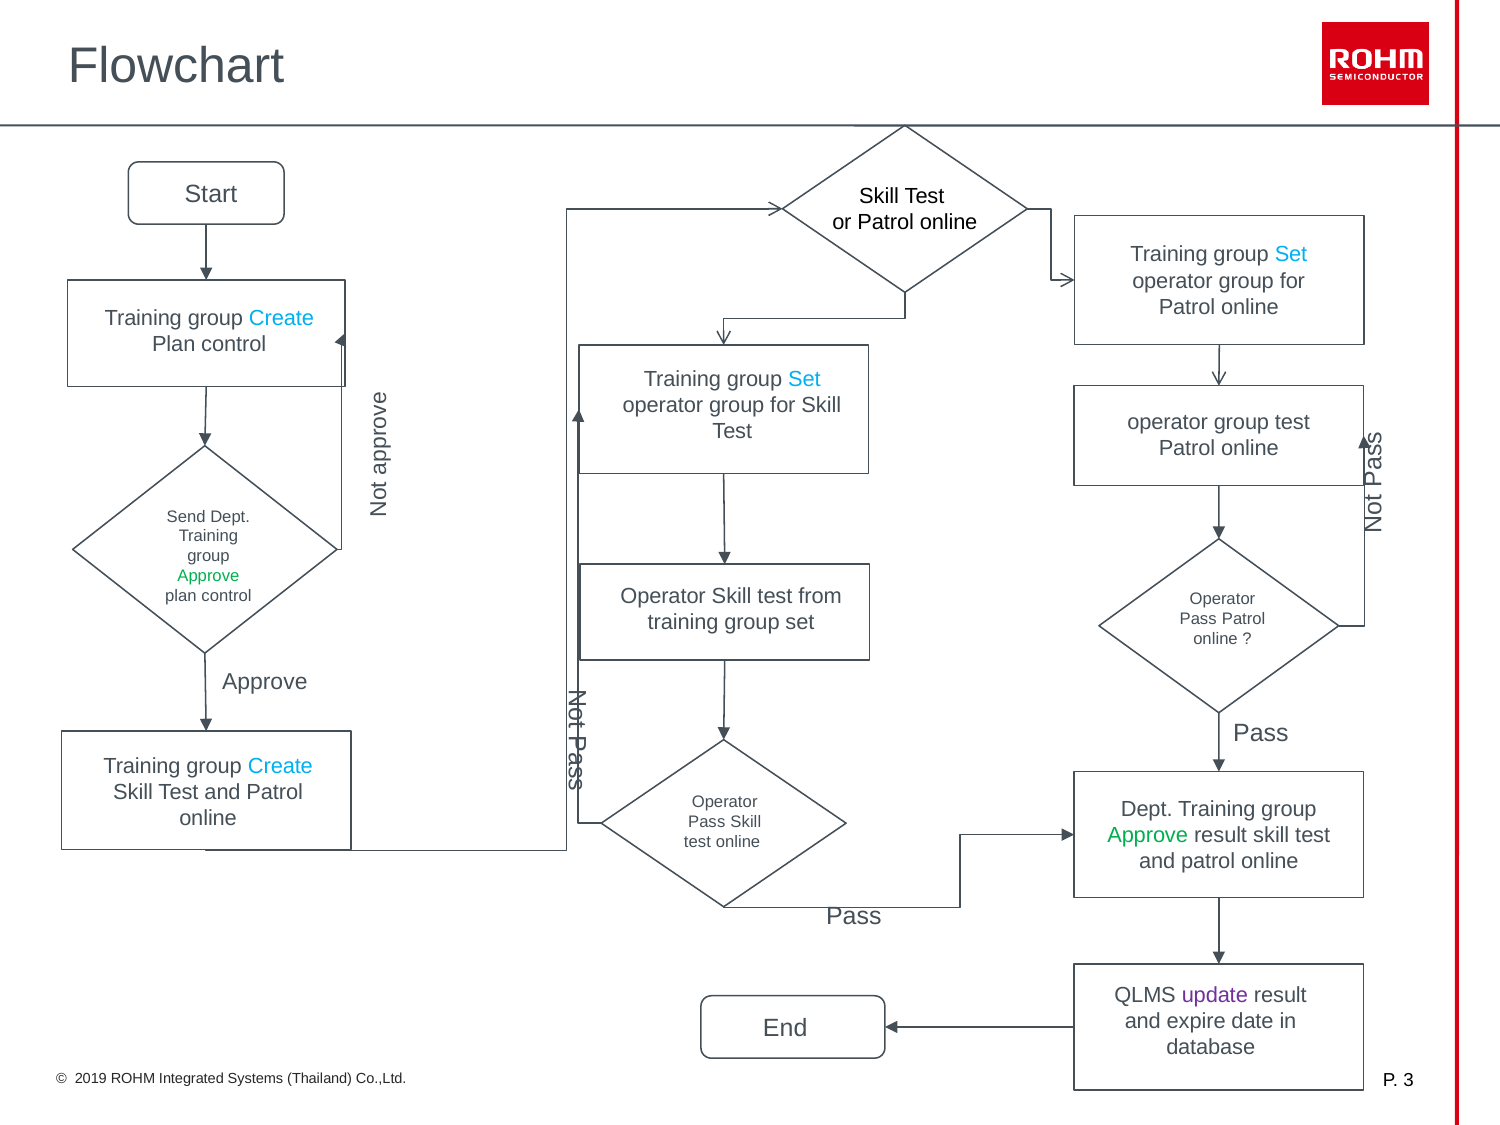

# Flowchart

Start
Skill Test
or Patrol online

Training group Set operator group for Patrol online

Training group Create Plan control

Training group Set operator group for Skill Test

Not approve
operator group test Patrol online
Not Pass

Send Dept. Training group Approve plan control

Operator Skill test from training group set
Operator Pass Patrol online ?
Approve
Not Pass
Pass

Training group Create Skill Test and Patrol online

Operator Pass Skill test online
Dept. Training group Approve result skill test and patrol online
Pass

QLMS update result and expire date in database

End